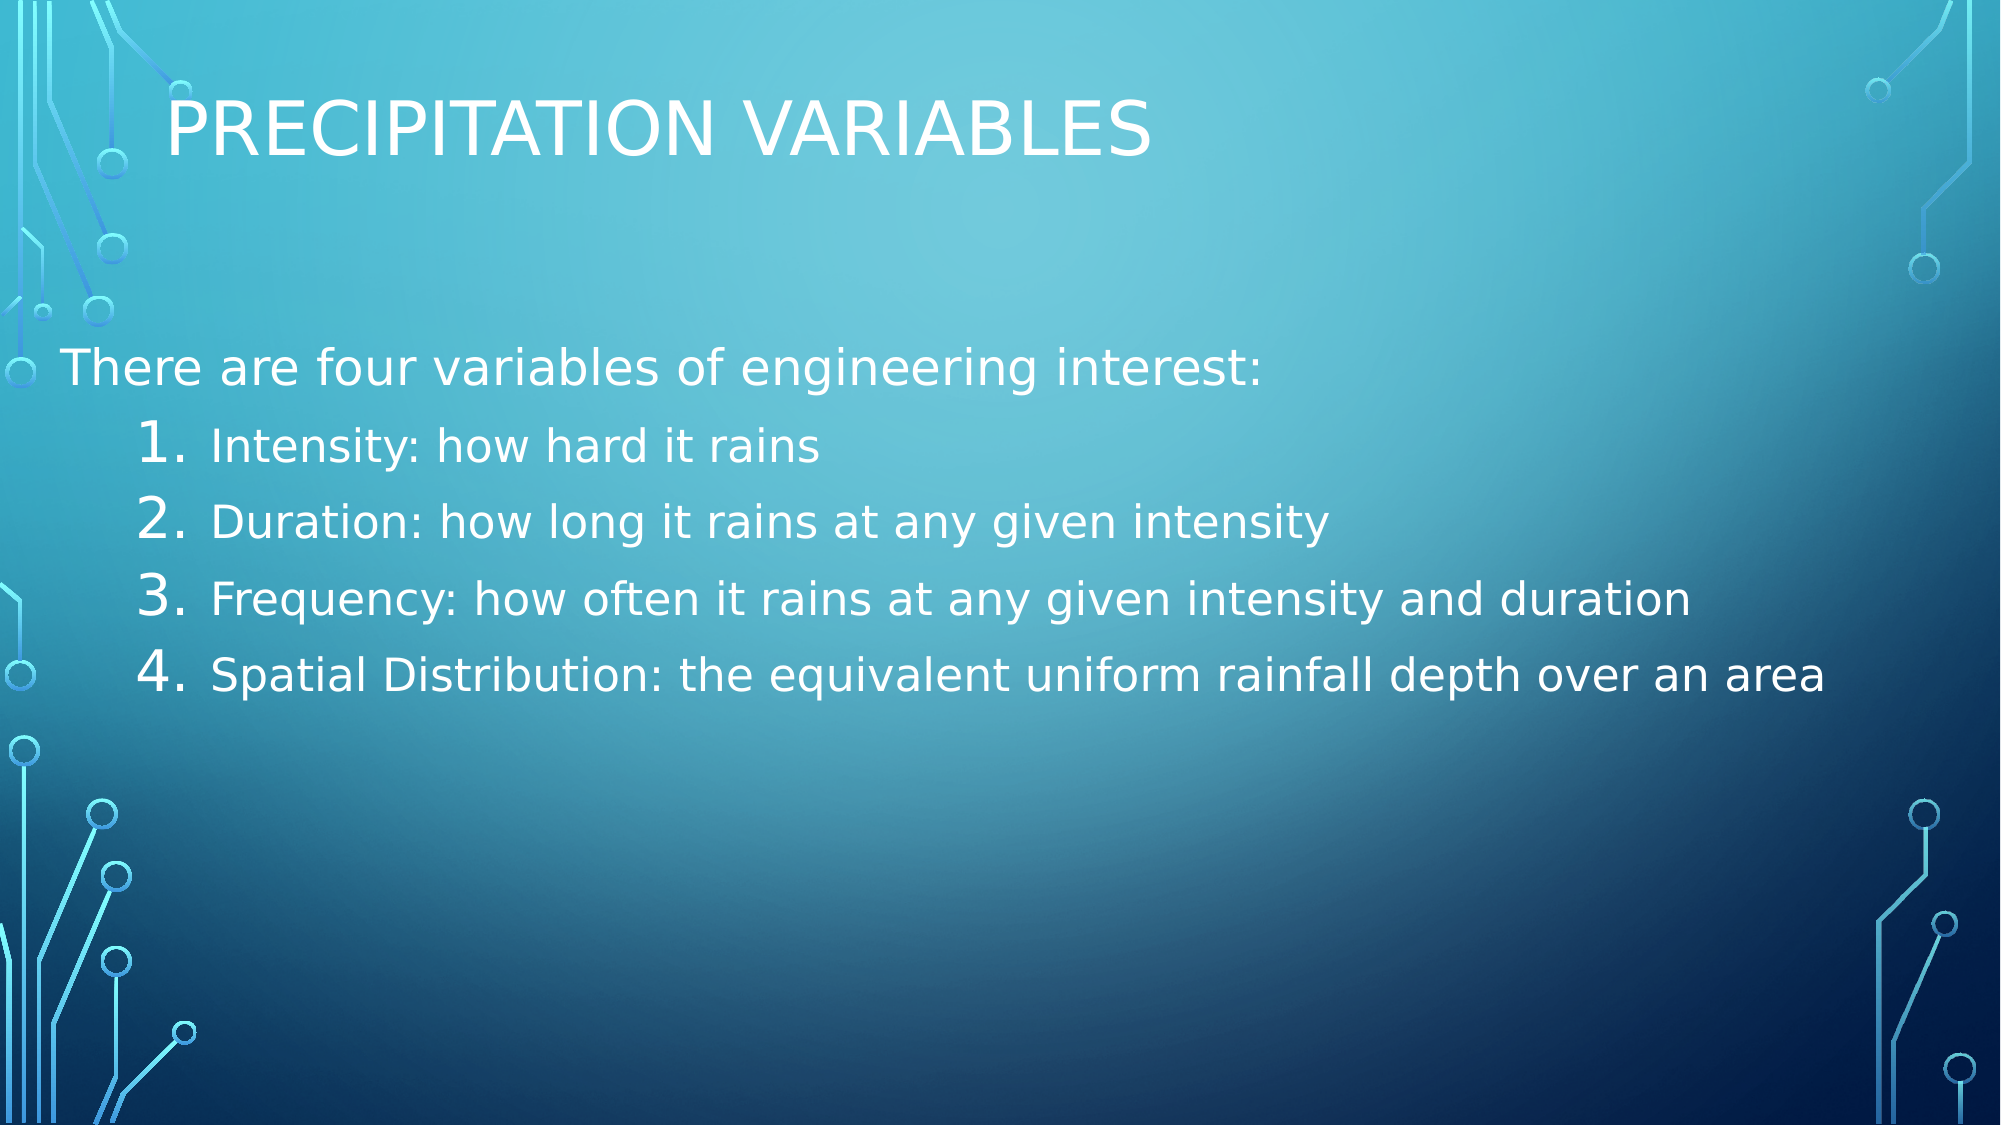

# Precipitation Variables
There are four variables of engineering interest:
Intensity: how hard it rains
Duration: how long it rains at any given intensity
Frequency: how often it rains at any given intensity and duration
Spatial Distribution: the equivalent uniform rainfall depth over an area